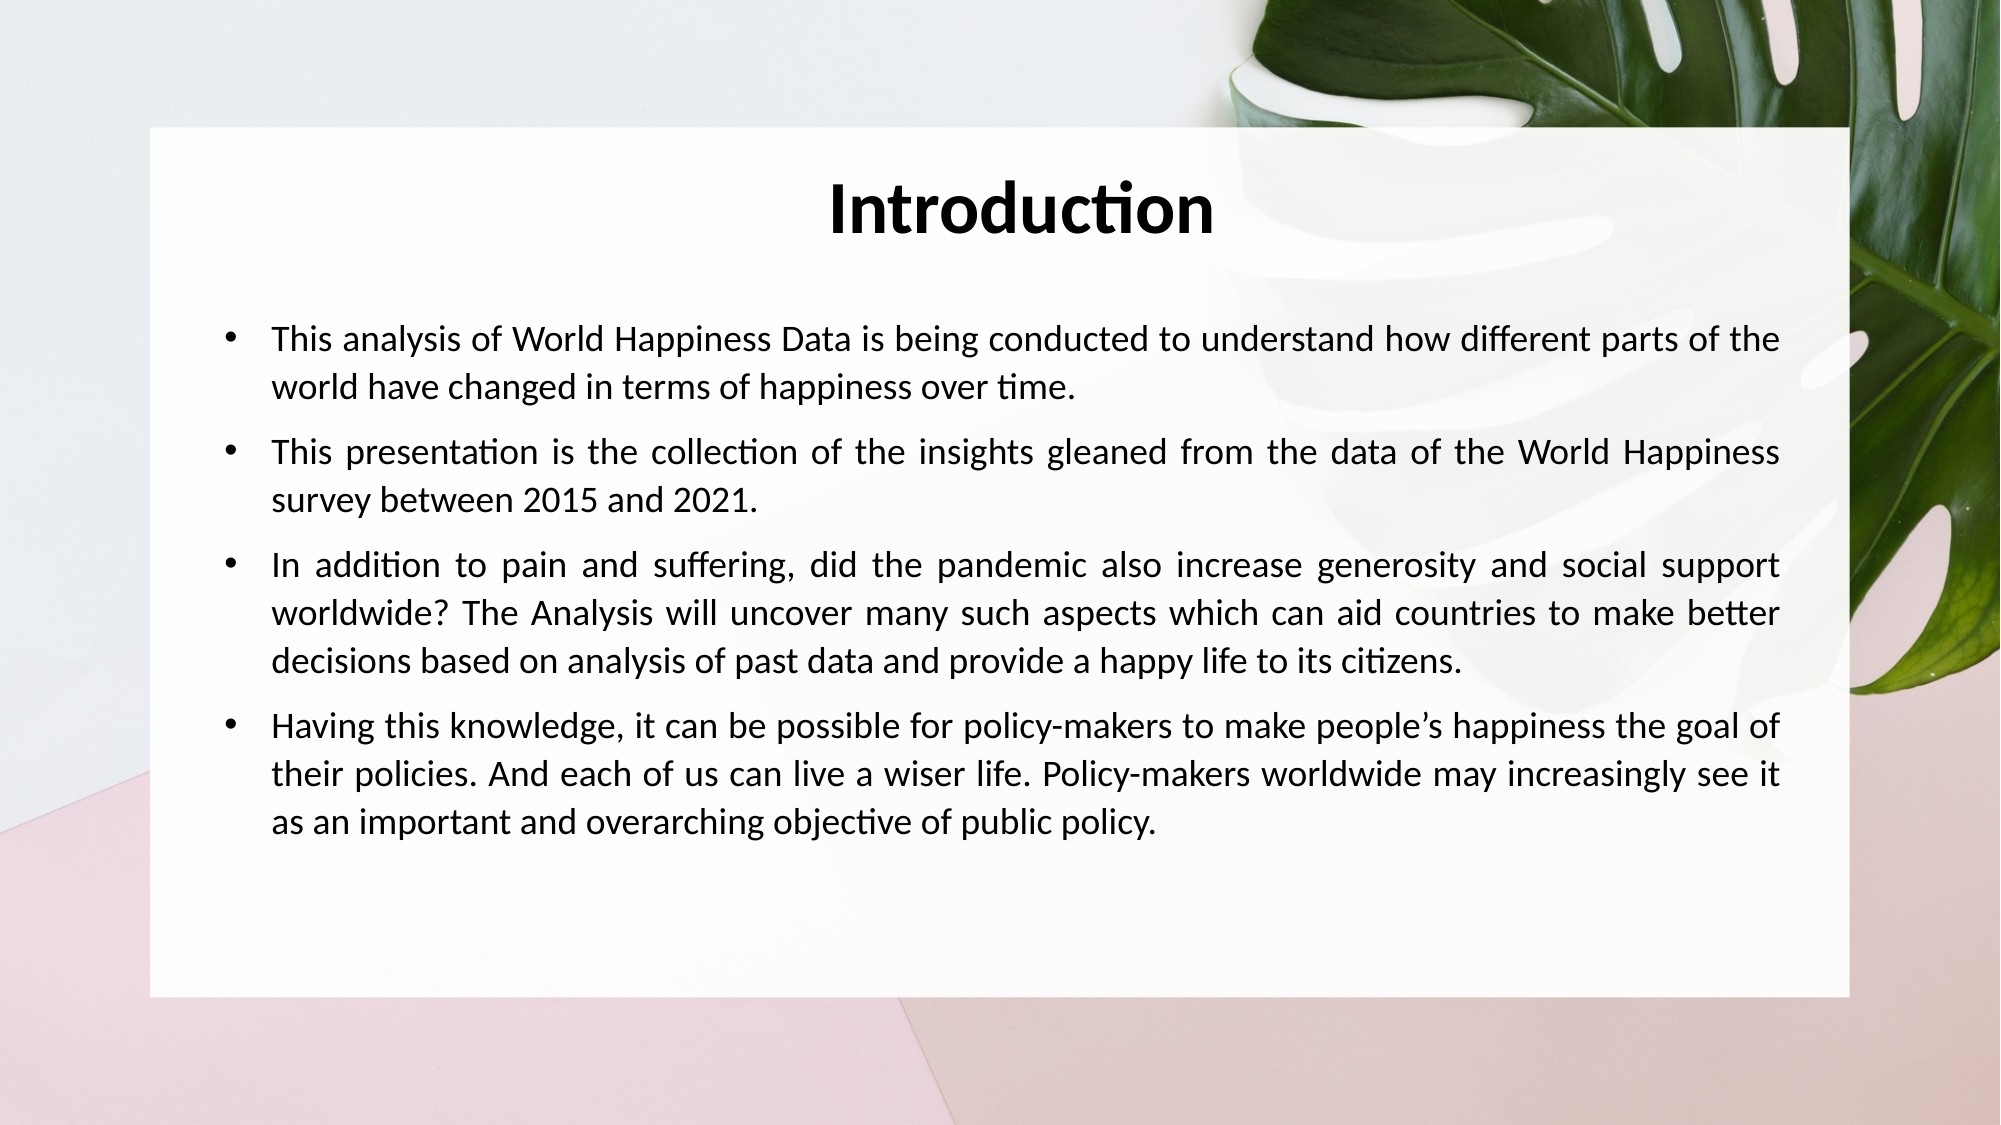

Introduction

This analysis of World Happiness Data is being conducted to understand how different parts of the world have changed in terms of happiness over time.
This presentation is the collection of the insights gleaned from the data of the World Happiness survey between 2015 and 2021.
In addition to pain and suffering, did the pandemic also increase generosity and social support worldwide? The Analysis will uncover many such aspects which can aid countries to make better decisions based on analysis of past data and provide a happy life to its citizens.
Having this knowledge, it can be possible for policy-makers to make people’s happiness the goal of their policies. And each of us can live a wiser life. Policy-makers worldwide may increasingly see it as an important and overarching objective of public policy.